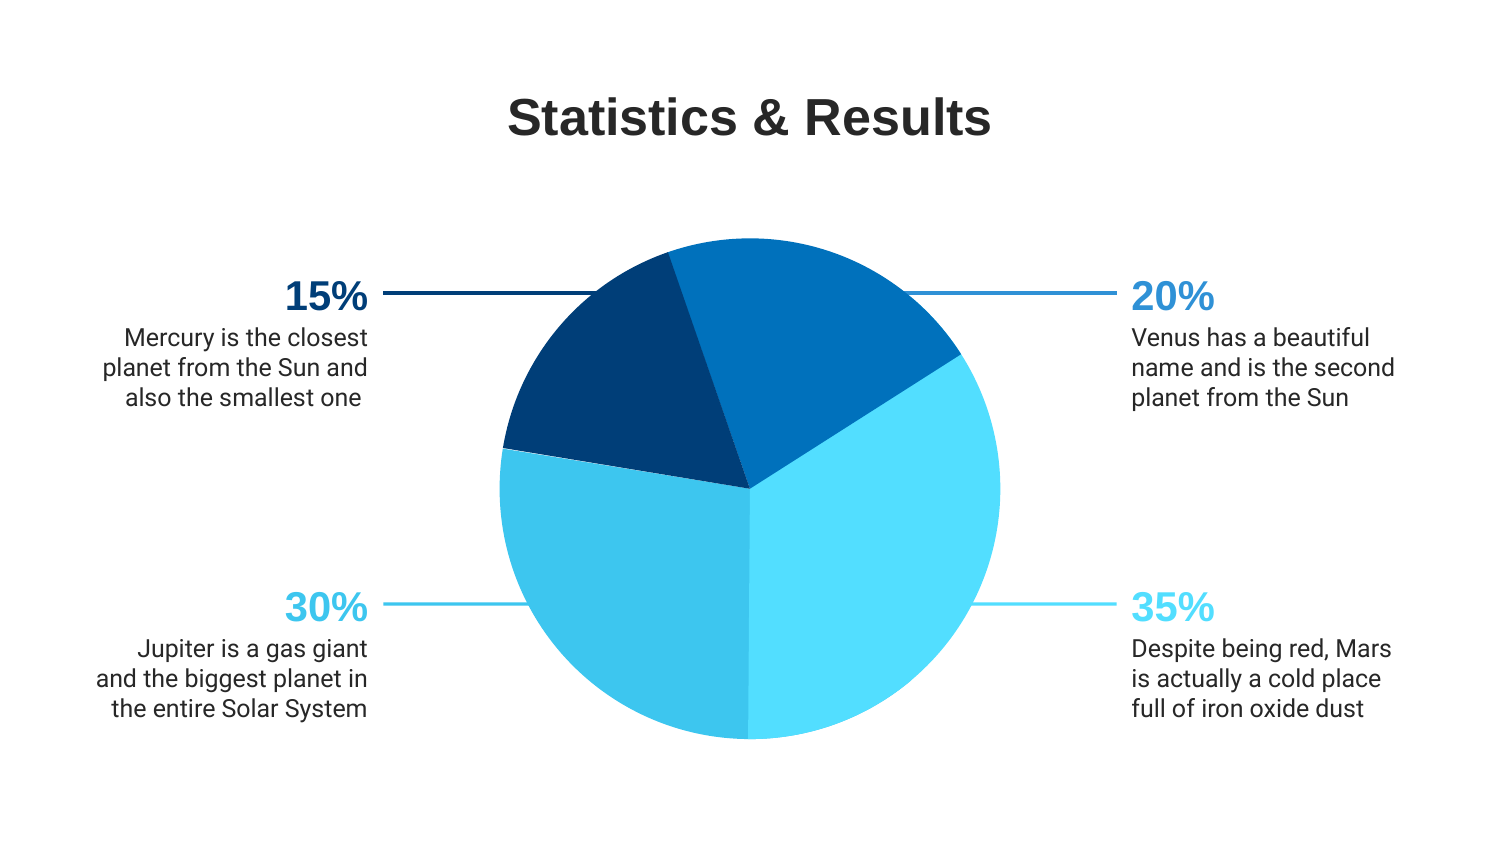

# Statistics & Results

20%
Venus has a beautiful name and is the second planet from the Sun

15%
Mercury is the closest planet from the Sun and also the smallest one

35%
Despite being red, Mars is actually a cold place full of iron oxide dust

30%
Jupiter is a gas giant and the biggest planet in the entire Solar System